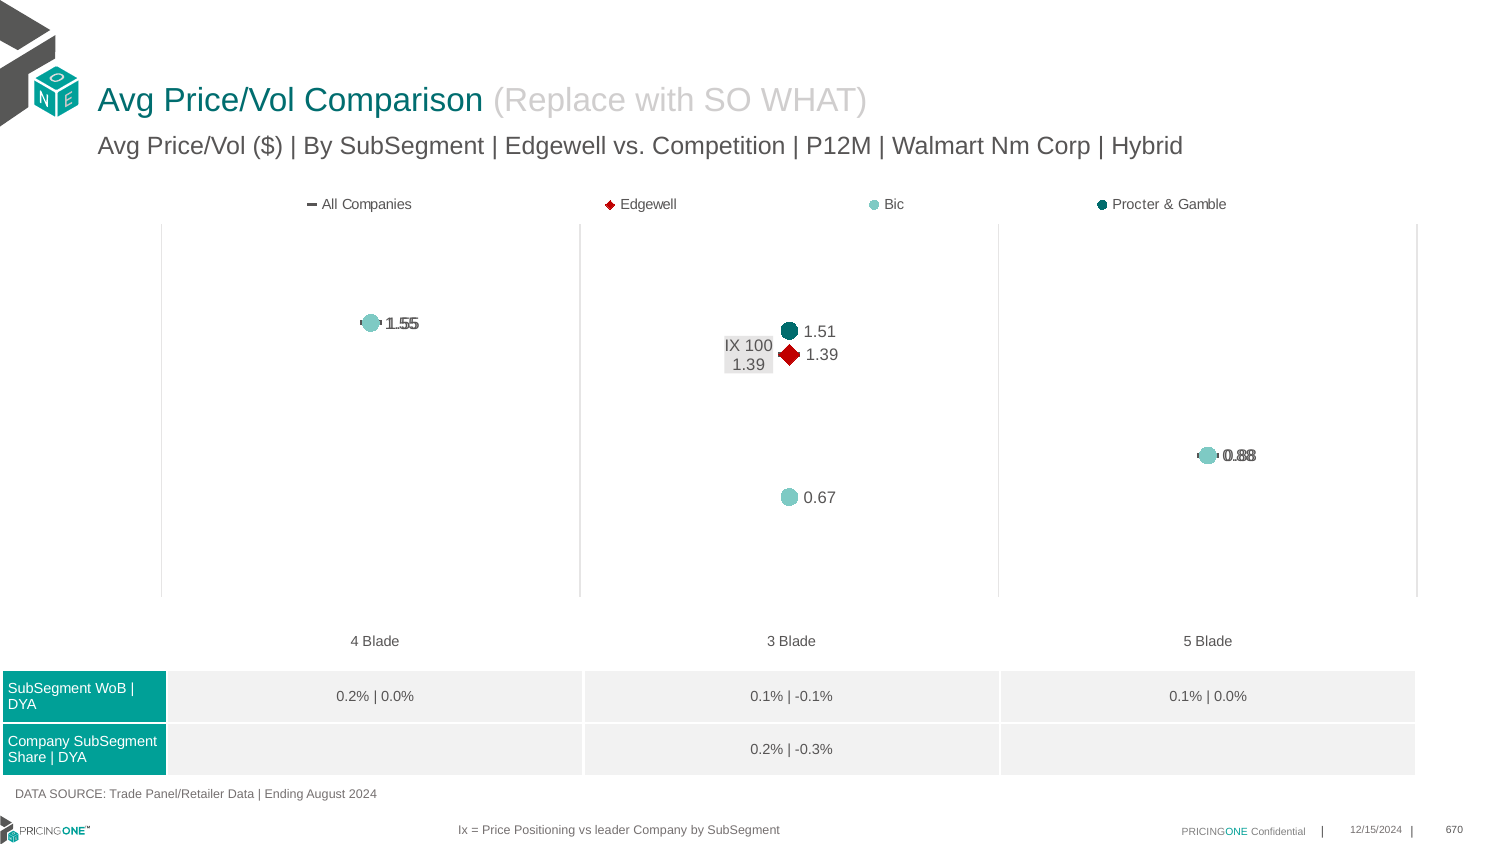

# Avg Price/Vol Comparison (Replace with SO WHAT)
Avg Price/Vol ($) | By SubSegment | Edgewell vs. Competition | P12M | Walmart Nm Corp | Hybrid

### Chart

| Category | All Companies | Edgewell | Bic | Procter & Gamble |
|---|---|---|---|---|
| None | 1.55 | None | 1.55 | None |
| IX 100 | 1.39 | 1.39 | 0.67 | 1.51 |
| None | 0.88 | None | 0.88 | None |
|  | 4 Blade | 3 Blade | 5 Blade |
| --- | --- | --- | --- |
| SubSegment WoB | DYA | 0.2% | 0.0% | 0.1% | -0.1% | 0.1% | 0.0% |
| Company SubSegment Share | DYA |  | 0.2% | -0.3% |  |
DATA SOURCE: Trade Panel/Retailer Data | Ending August 2024
Ix = Price Positioning vs leader Company by SubSegment
12/15/2024
670